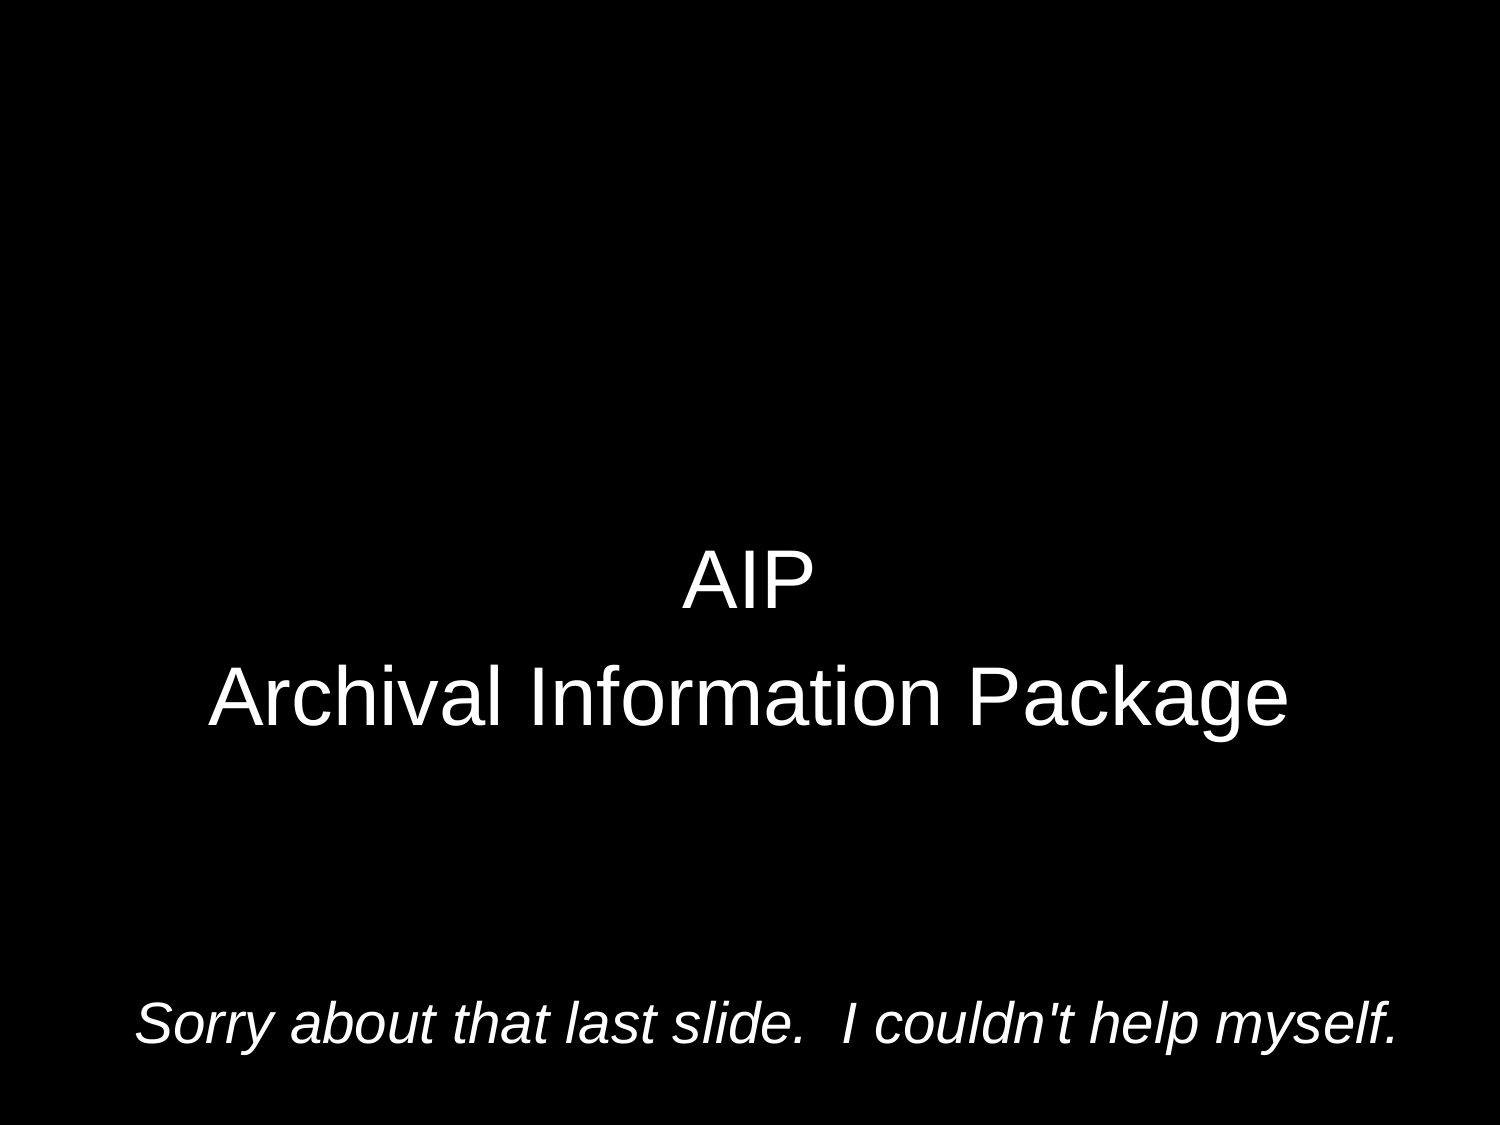

#
AIP
Archival Information Package
Sorry about that last slide.  I couldn't help myself.